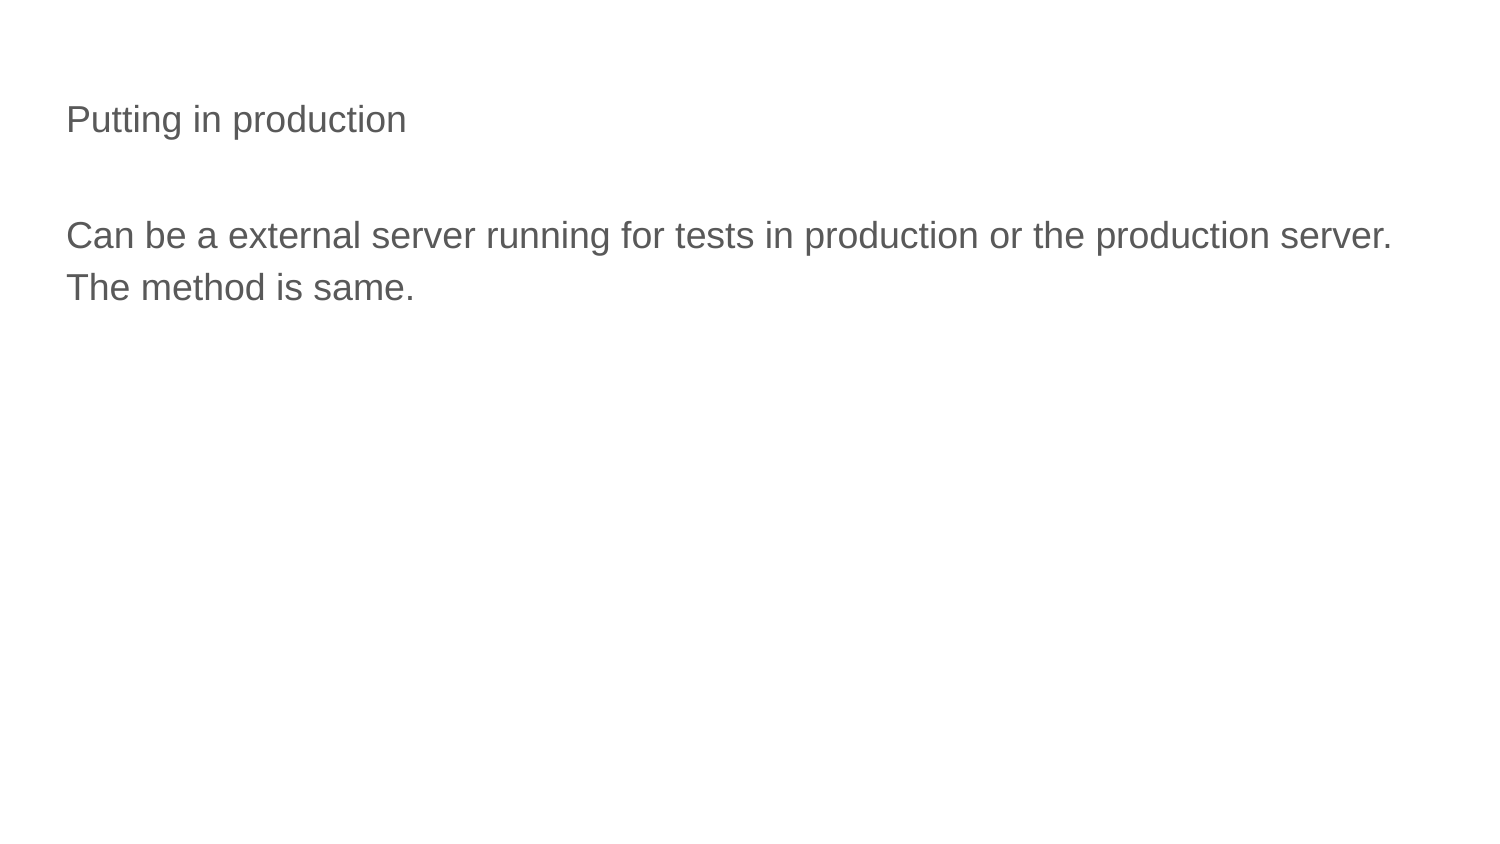

# Putting in production
Can be a external server running for tests in production or the production server. The method is same.